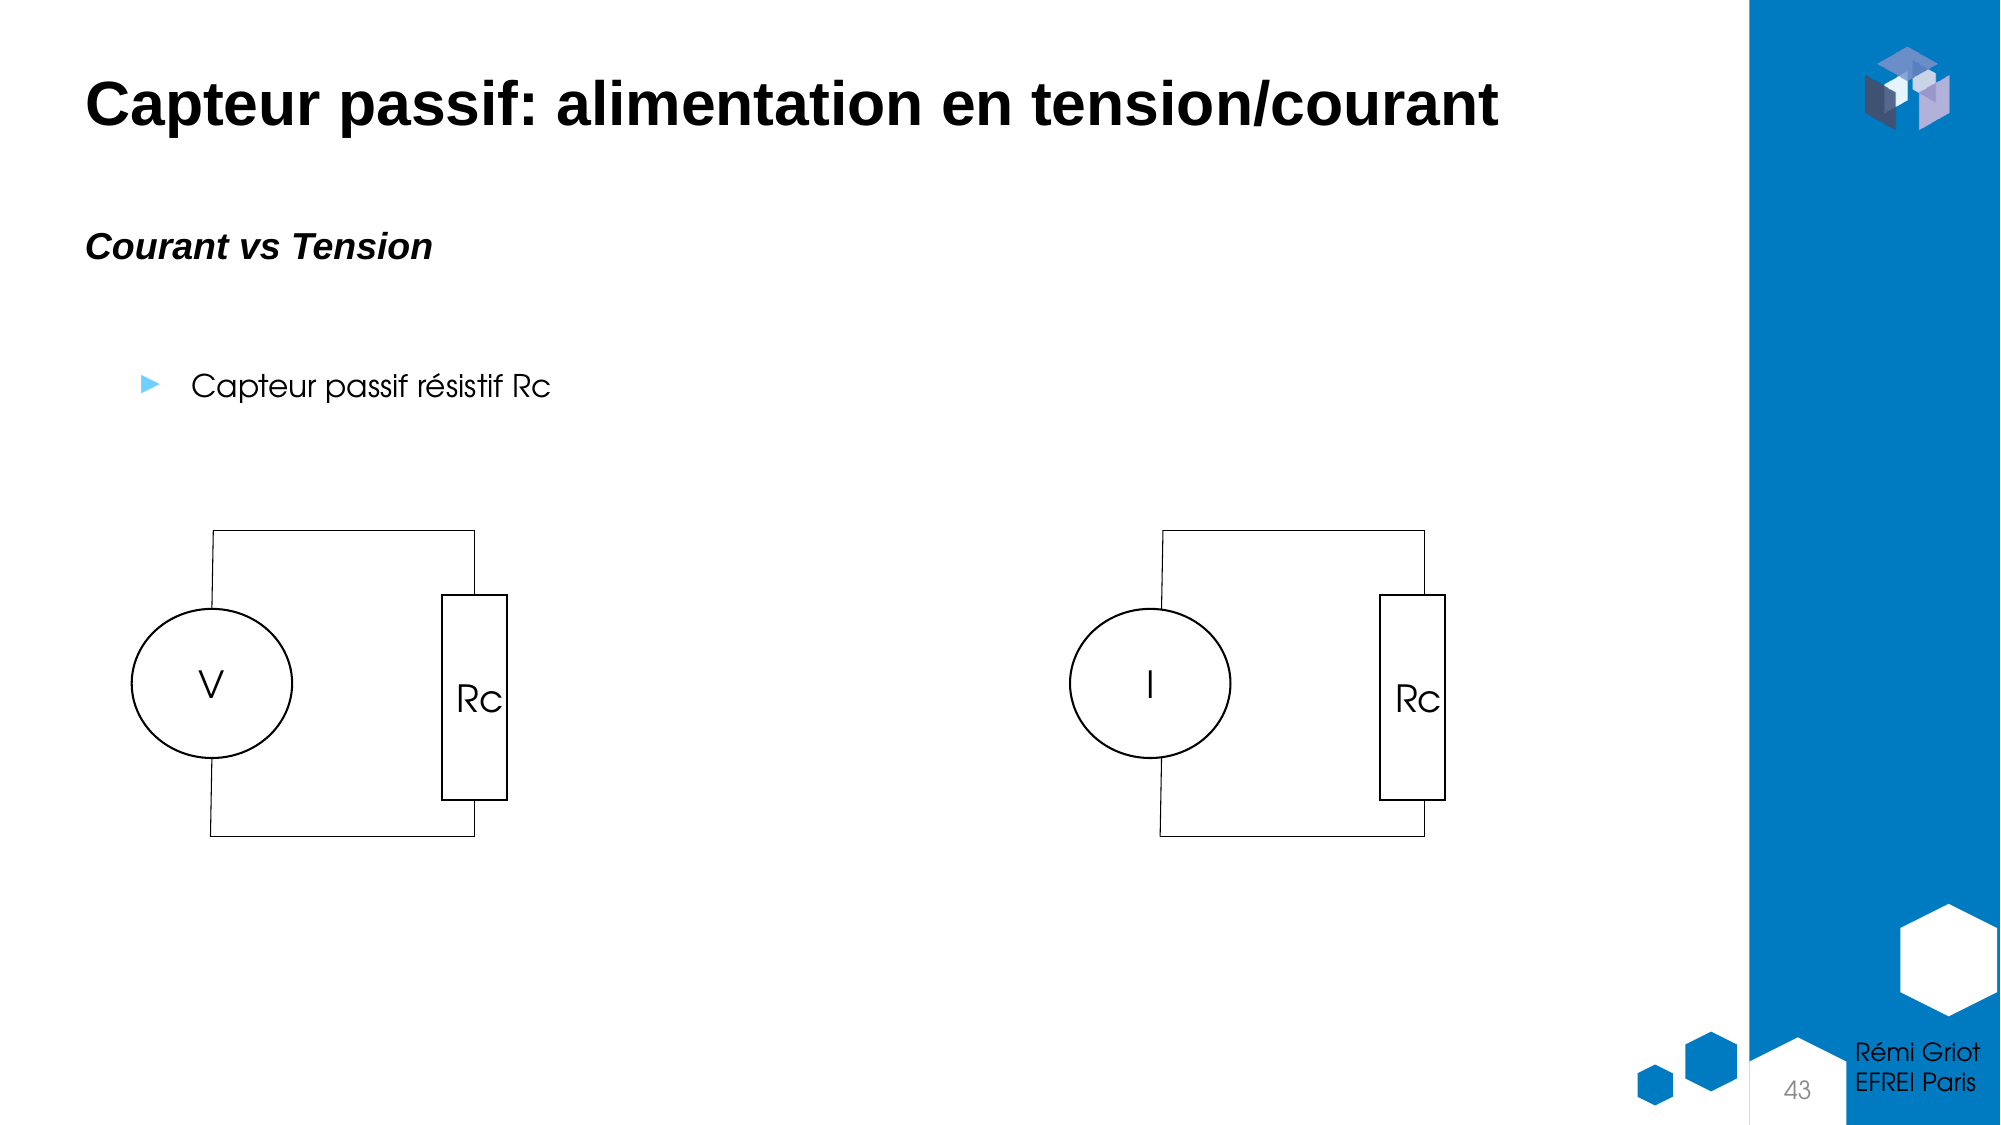

# Capteur passif: alimentation en tension/courant
Courant vs Tension

Capteur passif résistif Rc

V
I
Rc
Rc

43